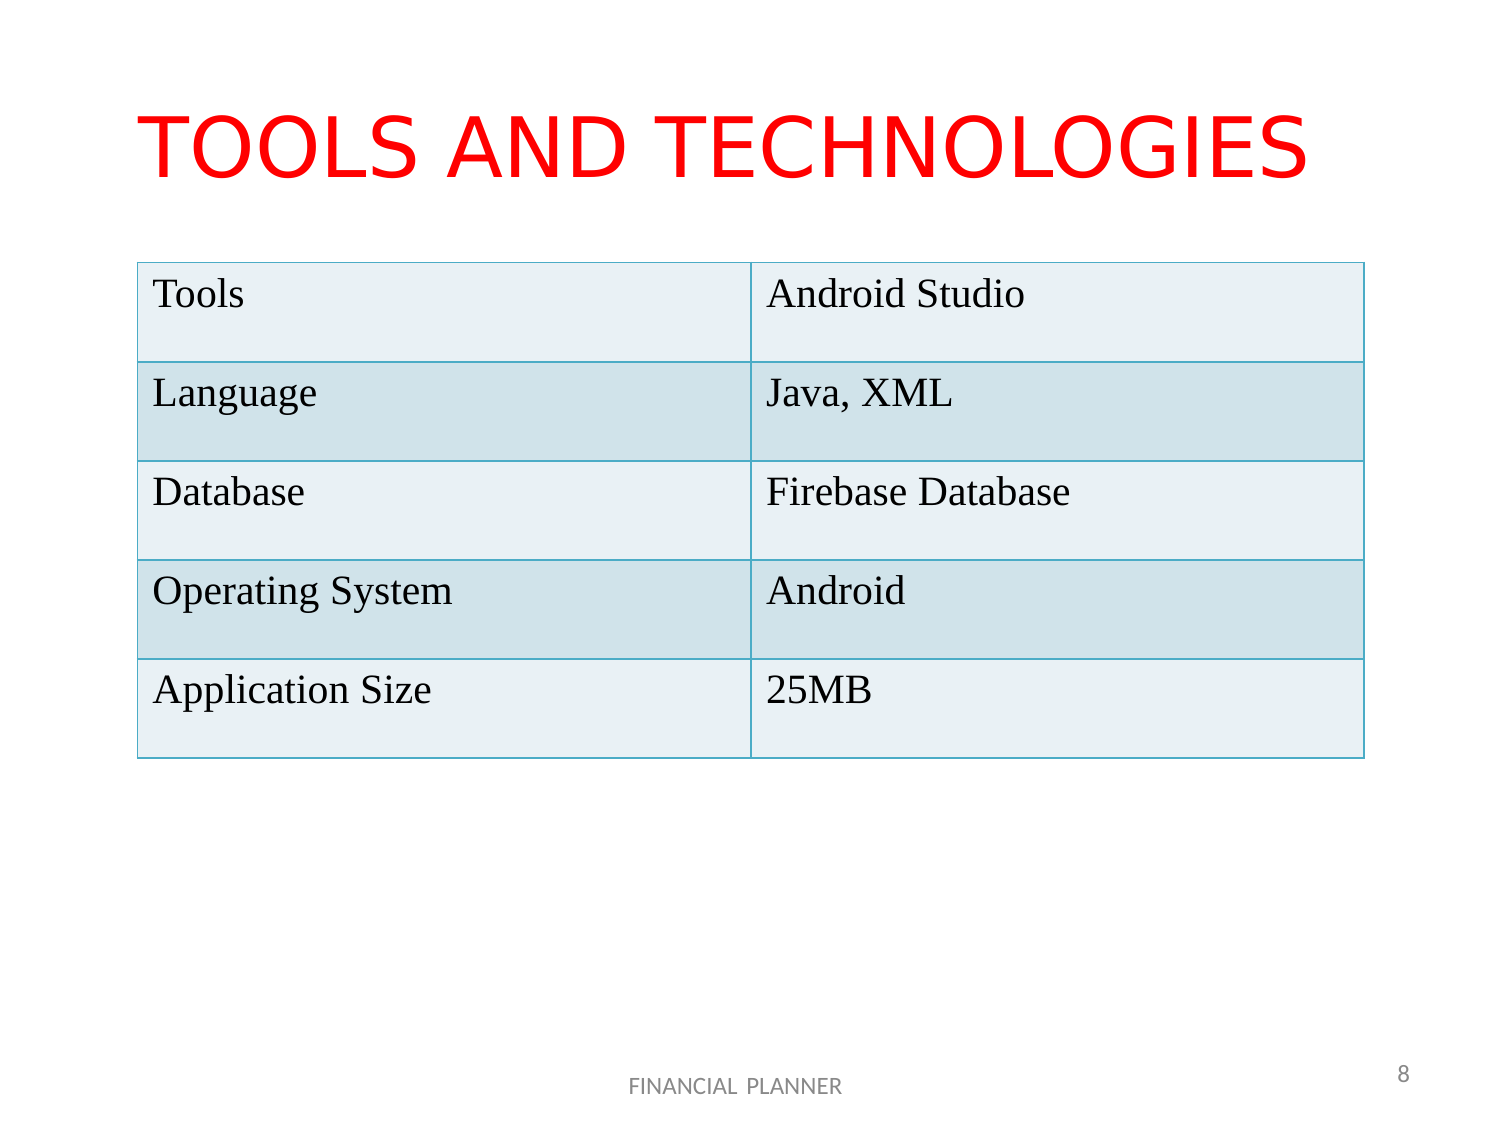

# TOOLS AND TECHNOLOGIES
| Tools | Android Studio |
| --- | --- |
| Language | Java, XML |
| Database | Firebase Database |
| Operating System | Android |
| Application Size | 25MB |
8
FINANCIAL PLANNER